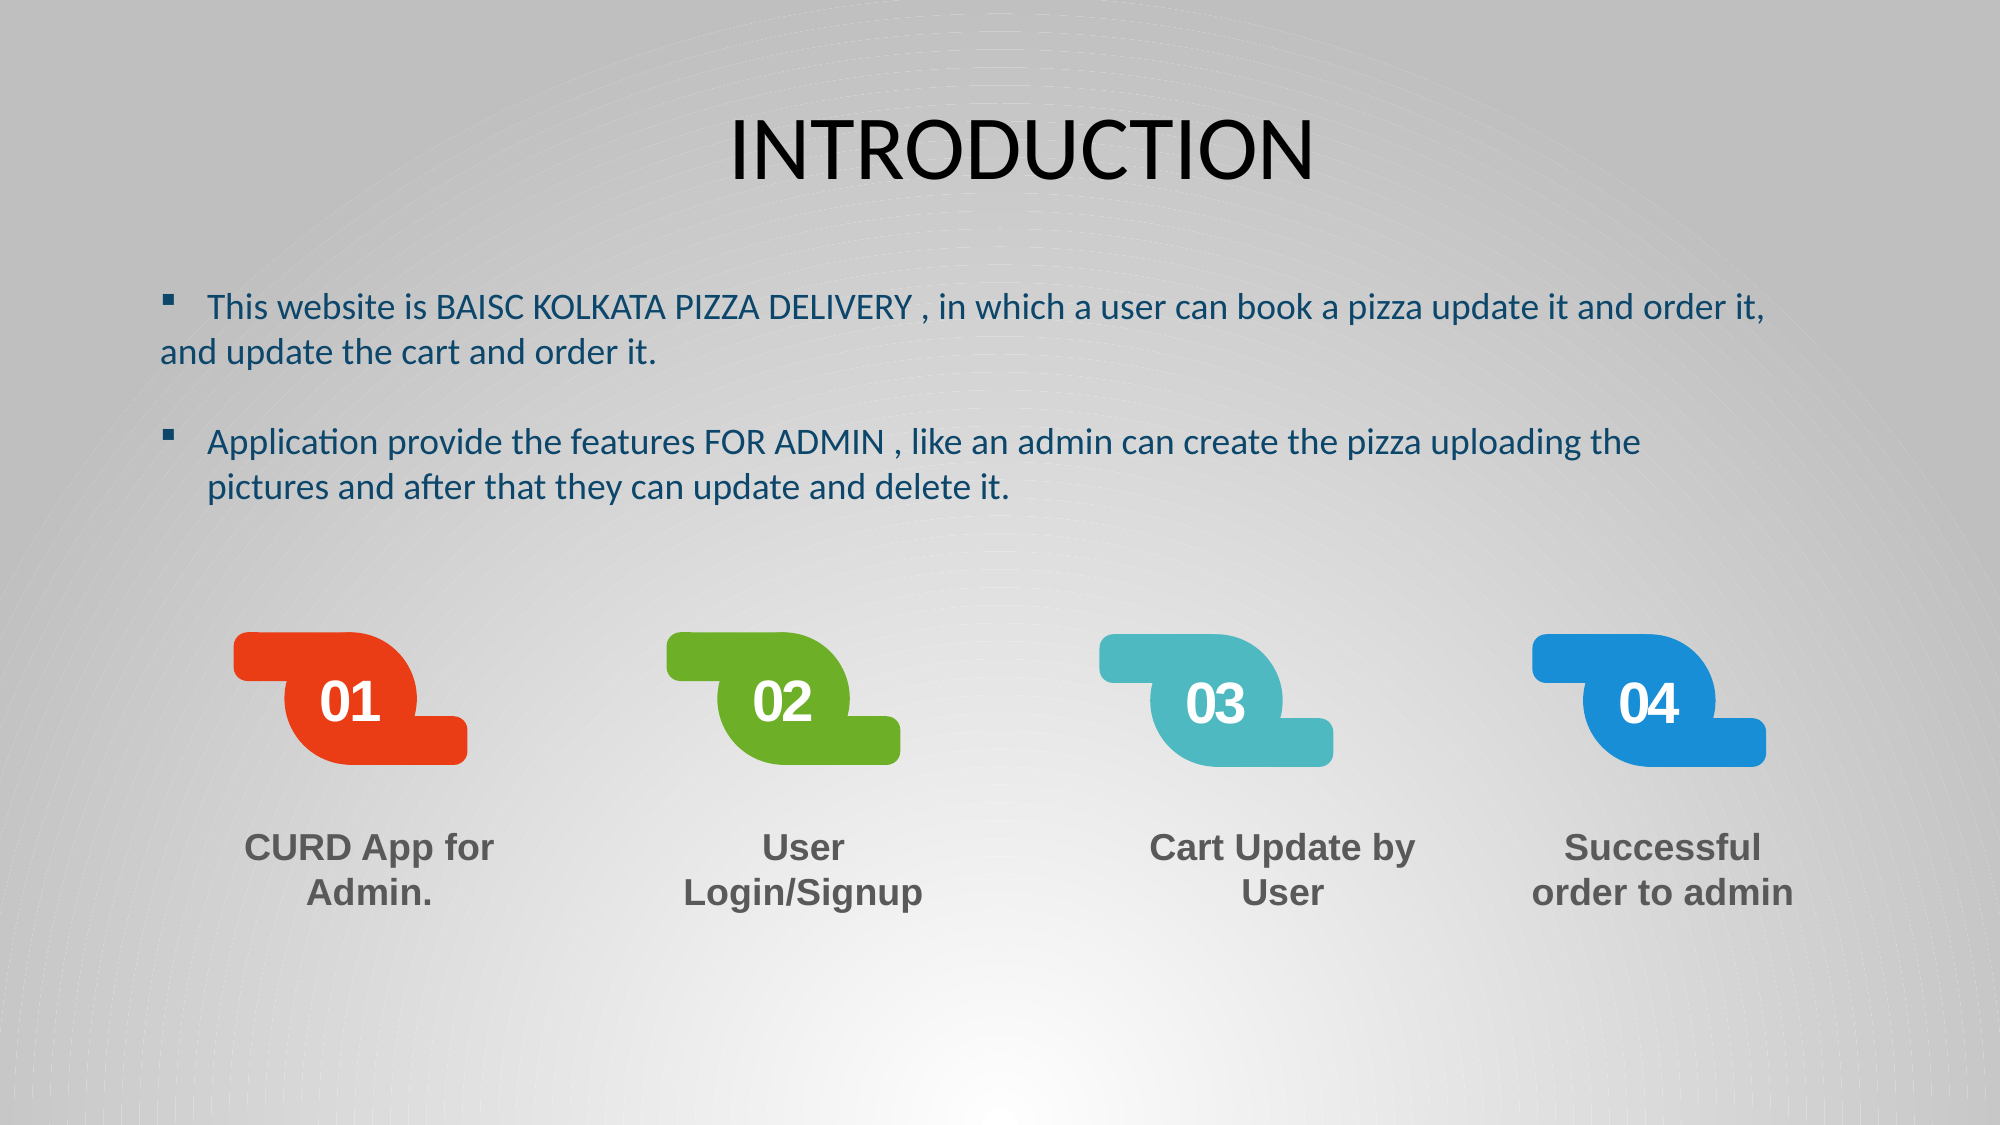

INTRODUCTION
This website is BAISC KOLKATA PIZZA DELIVERY , in which a user can book a pizza update it and order it,
and update the cart and order it.

Application provide the features FOR ADMIN , like an admin can create the pizza uploading the pictures and after that they can update and delete it.

01

02

03

04

CURD App for Admin.
User Login/Signup
Cart Update by User
Successful order to admin